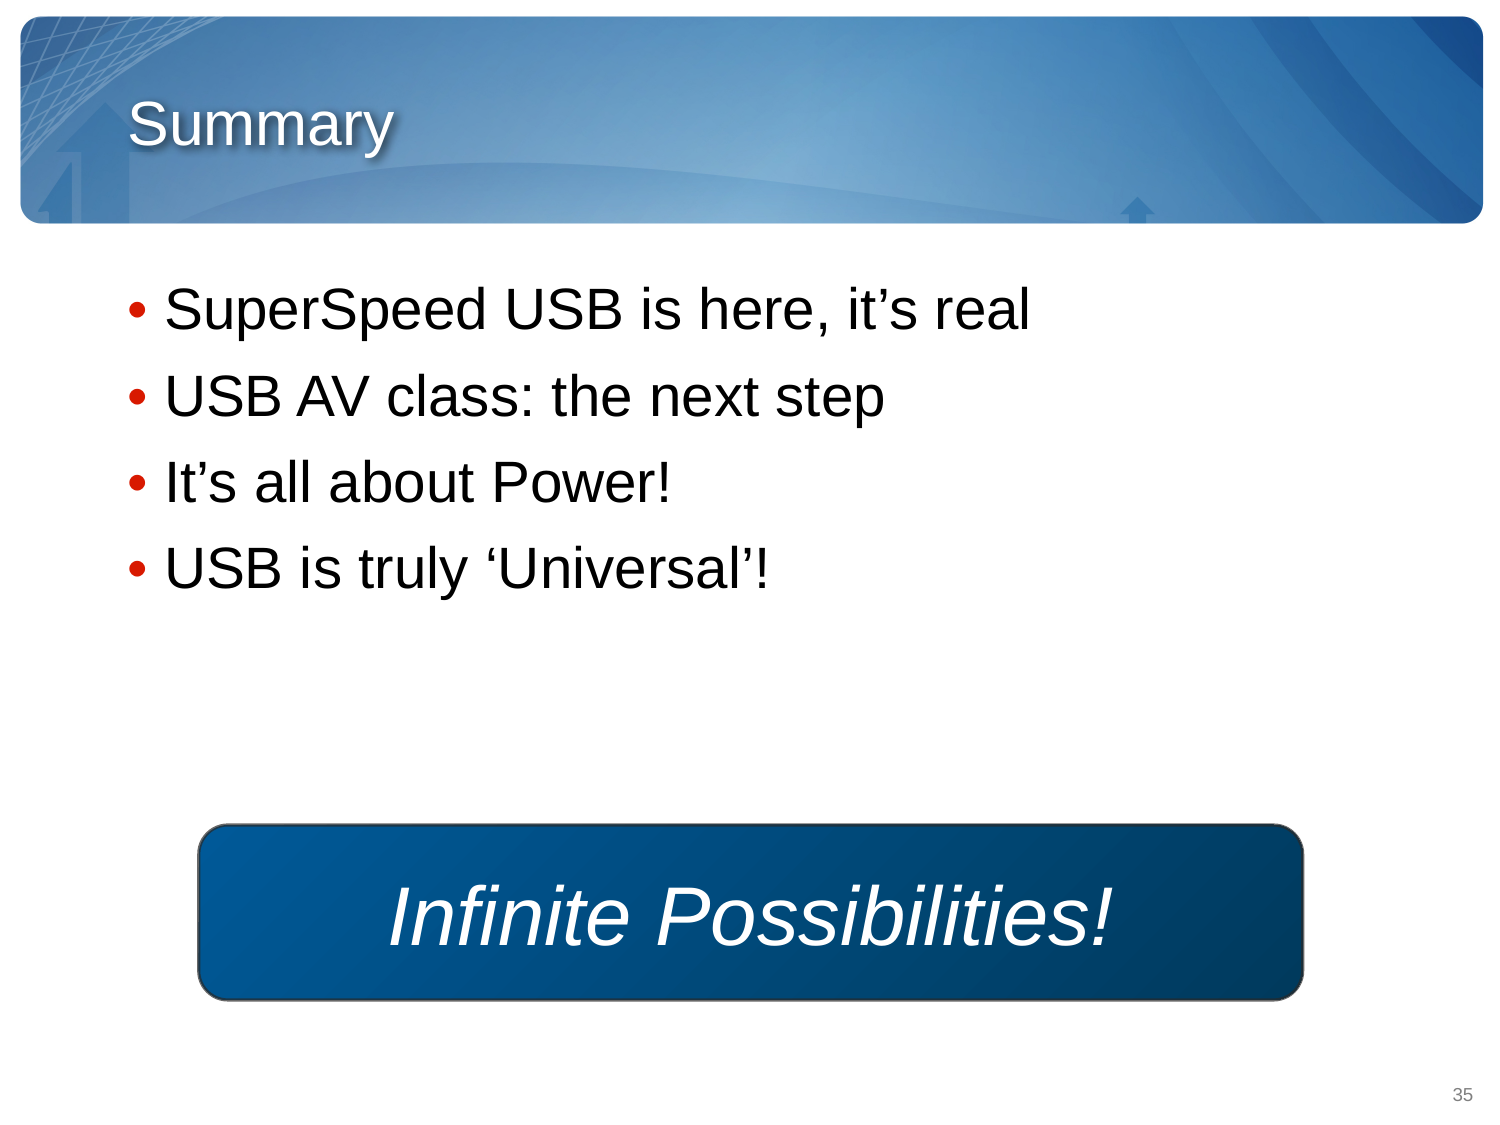

# Summary
SuperSpeed USB is here, it’s real
USB AV class: the next step
It’s all about Power!
USB is truly ‘Universal’!
Infinite Possibilities!
35